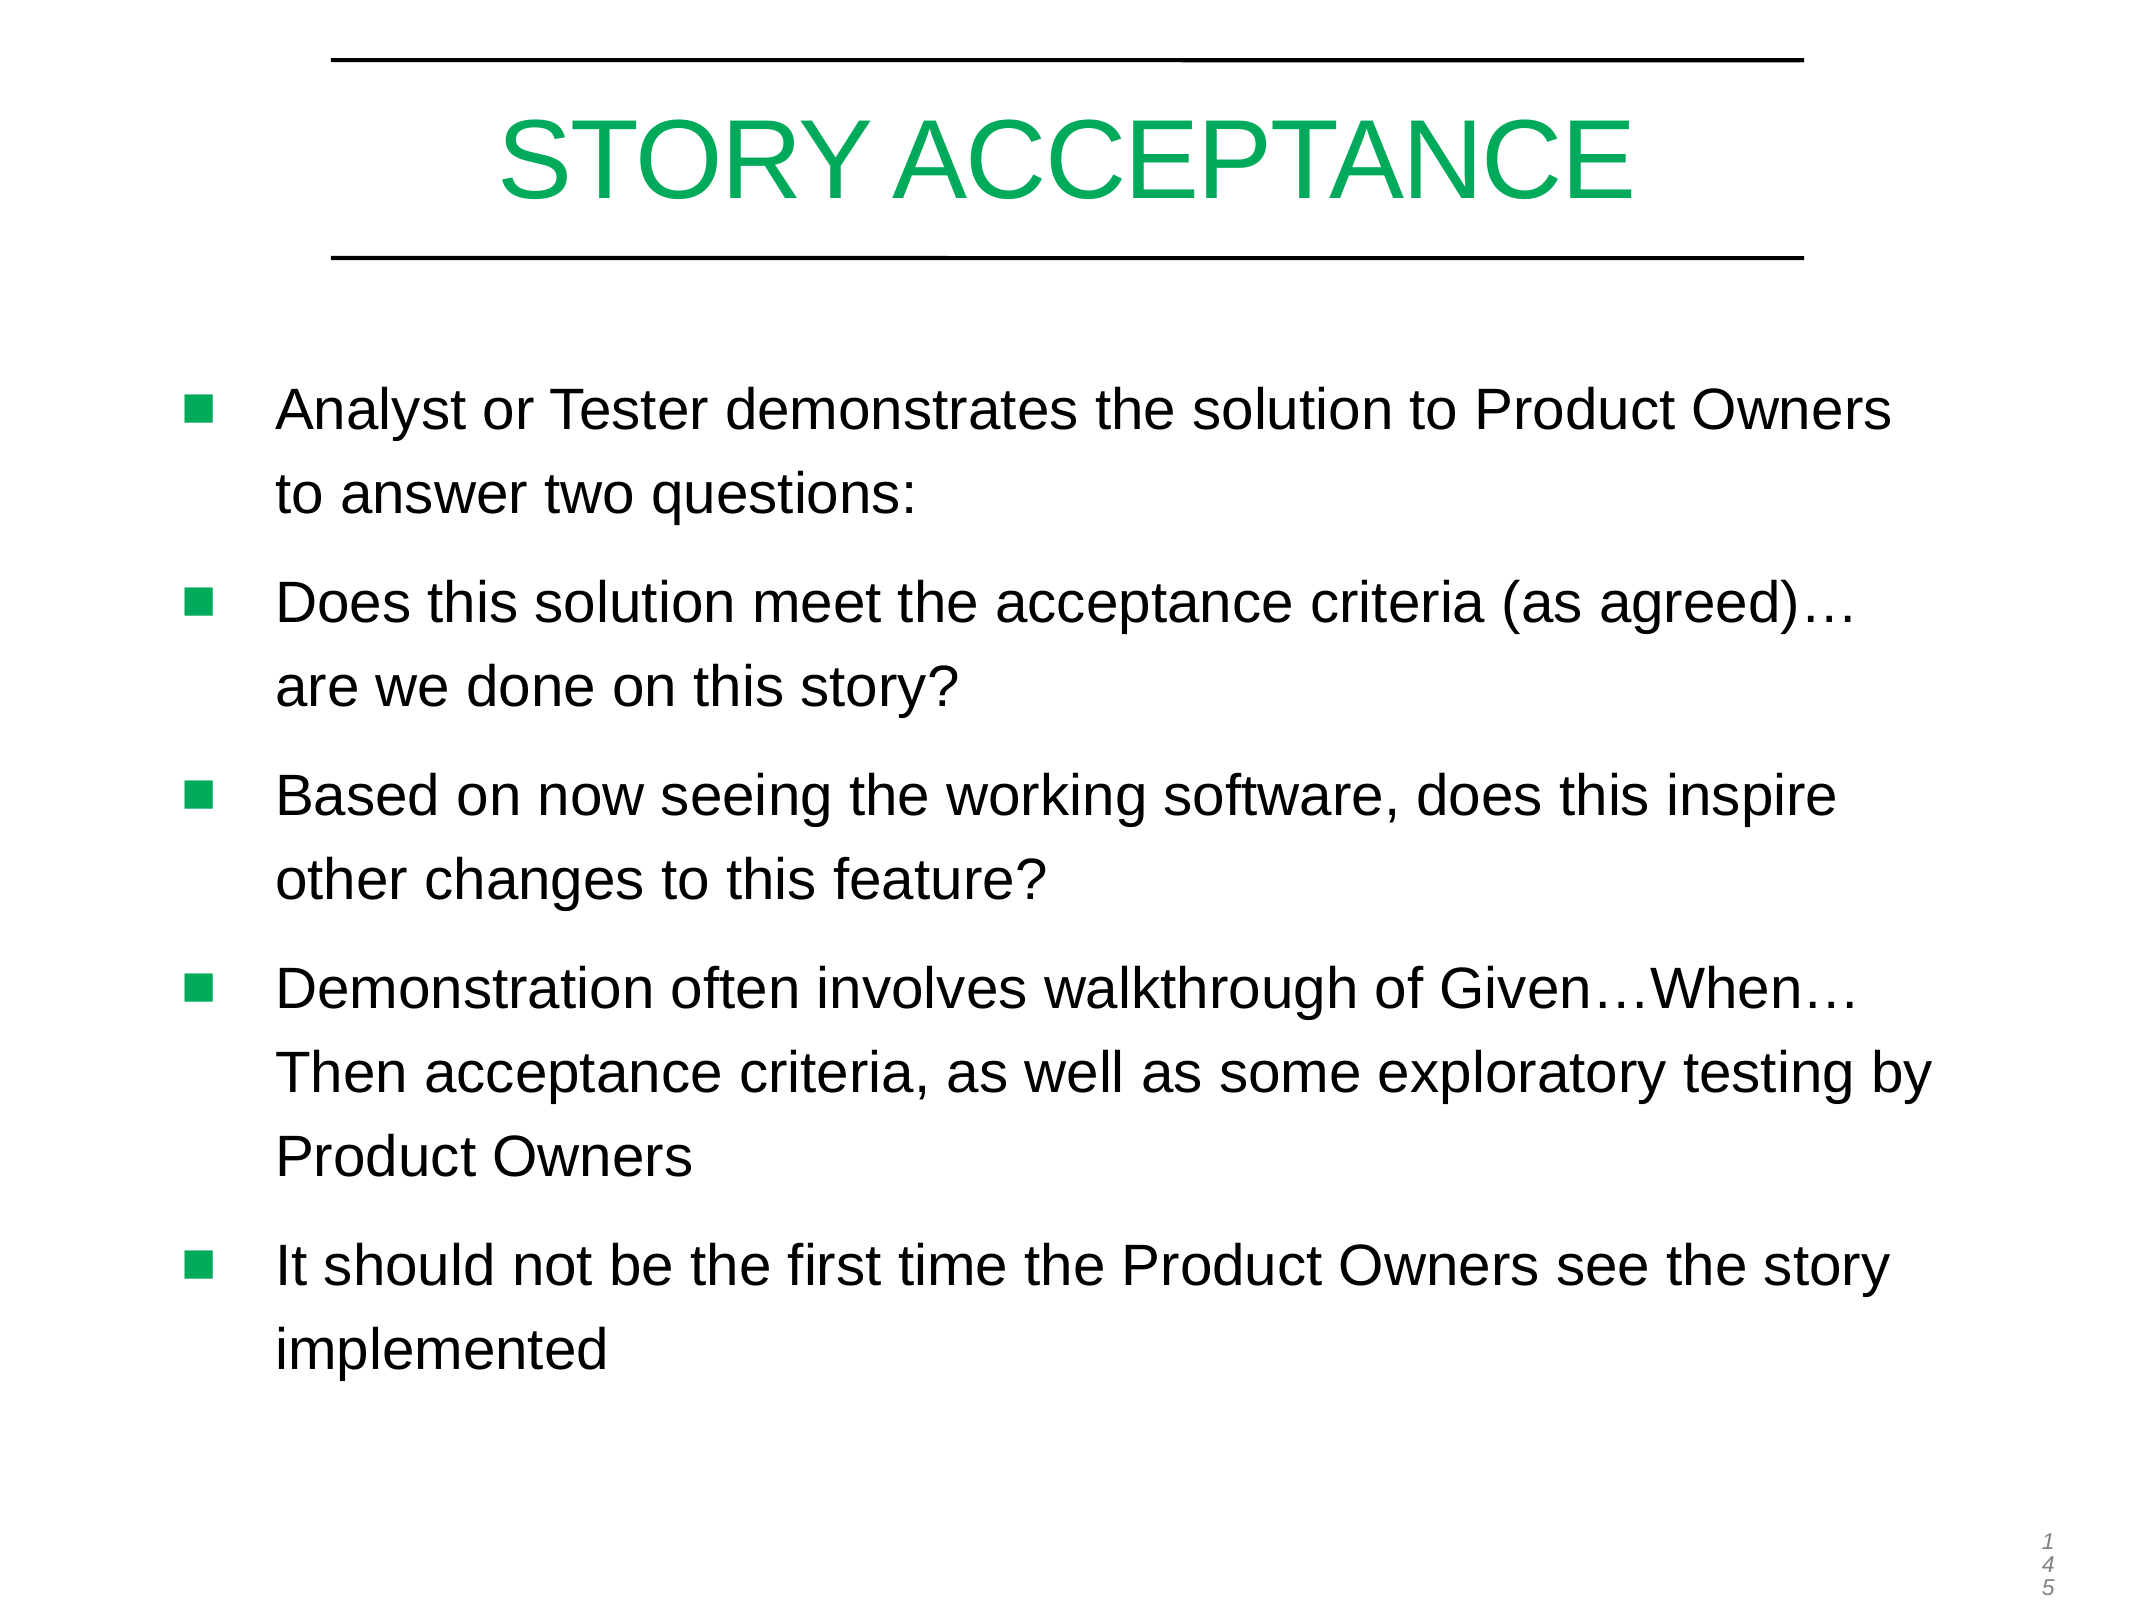

# Story acceptance
Analyst or Tester demonstrates the solution to Product Owners to answer two questions:
Does this solution meet the acceptance criteria (as agreed)… are we done on this story?
Based on now seeing the working software, does this inspire other changes to this feature?
Demonstration often involves walkthrough of Given…When…Then acceptance criteria, as well as some exploratory testing by Product Owners
It should not be the first time the Product Owners see the story implemented
145